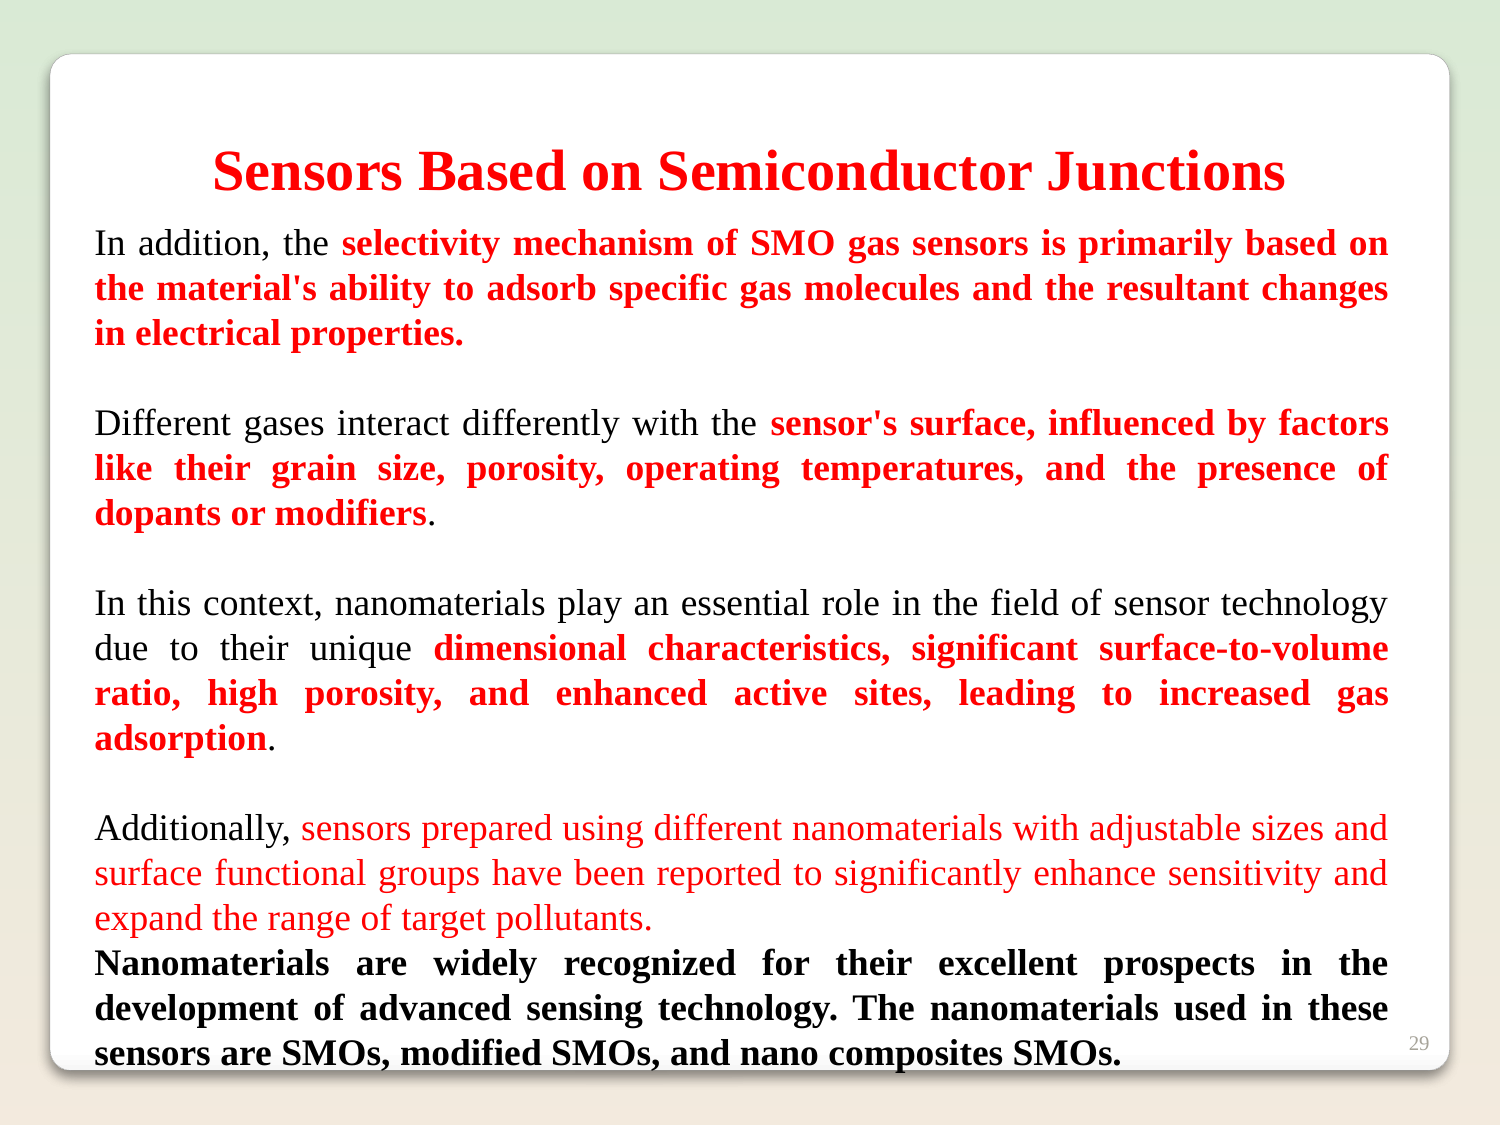

Sensors Based on Semiconductor Junctions

In addition, the selectivity mechanism of SMO gas sensors is primarily based on the material's ability to adsorb specific gas molecules and the resultant changes in electrical properties.

Different gases interact differently with the sensor's surface, influenced by factors like their grain size, porosity, operating temperatures, and the presence of dopants or modifiers.

In this context, nanomaterials play an essential role in the field of sensor technology due to their unique dimensional characteristics, significant surface-to-volume ratio, high porosity, and enhanced active sites, leading to increased gas adsorption.

Additionally, sensors prepared using different nanomaterials with adjustable sizes and surface functional groups have been reported to significantly enhance sensitivity and expand the range of target pollutants.
Nanomaterials are widely recognized for their excellent prospects in the development of advanced sensing technology. The nanomaterials used in these sensors are SMOs, modified SMOs, and nano composites SMOs.
29